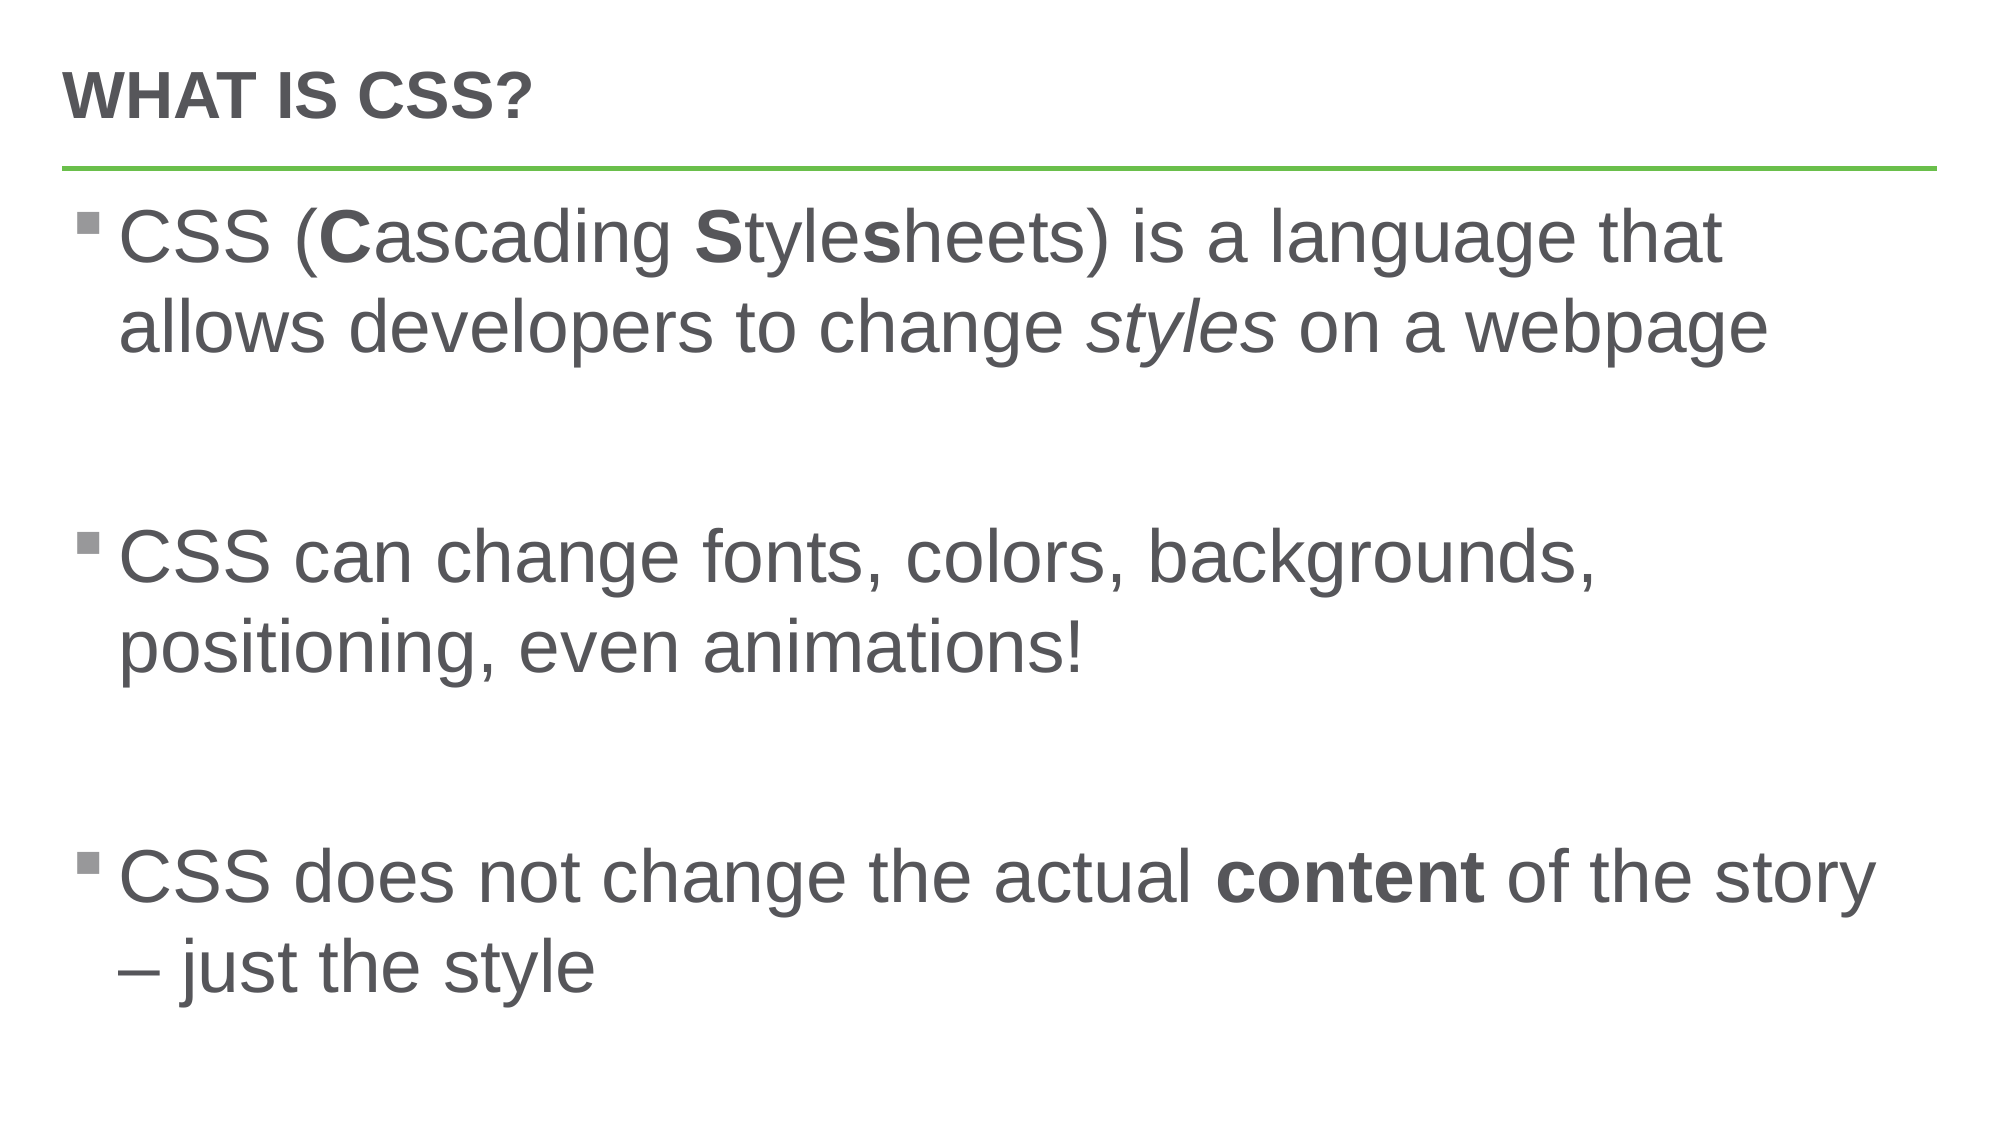

# What is CSS?
CSS (Cascading Stylesheets) is a language that allows developers to change styles on a webpage

CSS can change fonts, colors, backgrounds, positioning, even animations!

CSS does not change the actual content of the story – just the style